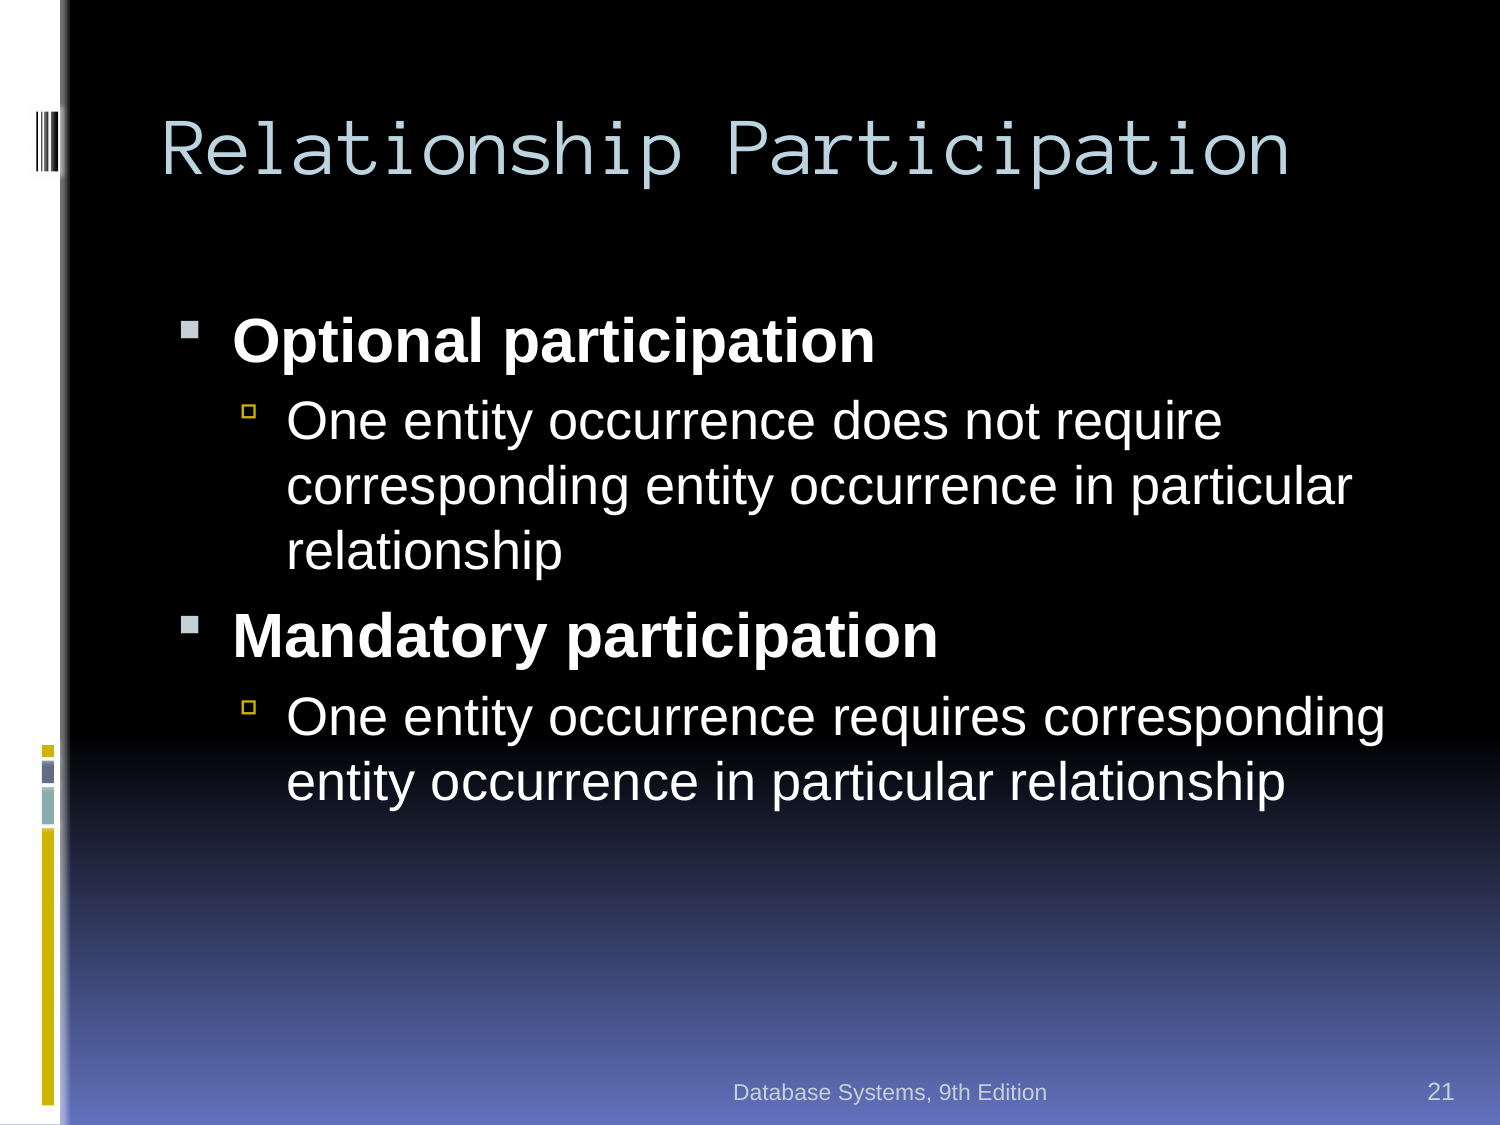

# Relationship Participation
Optional participation
One entity occurrence does not require corresponding entity occurrence in particular relationship
Mandatory participation
One entity occurrence requires corresponding entity occurrence in particular relationship
Database Systems, 9th Edition
21